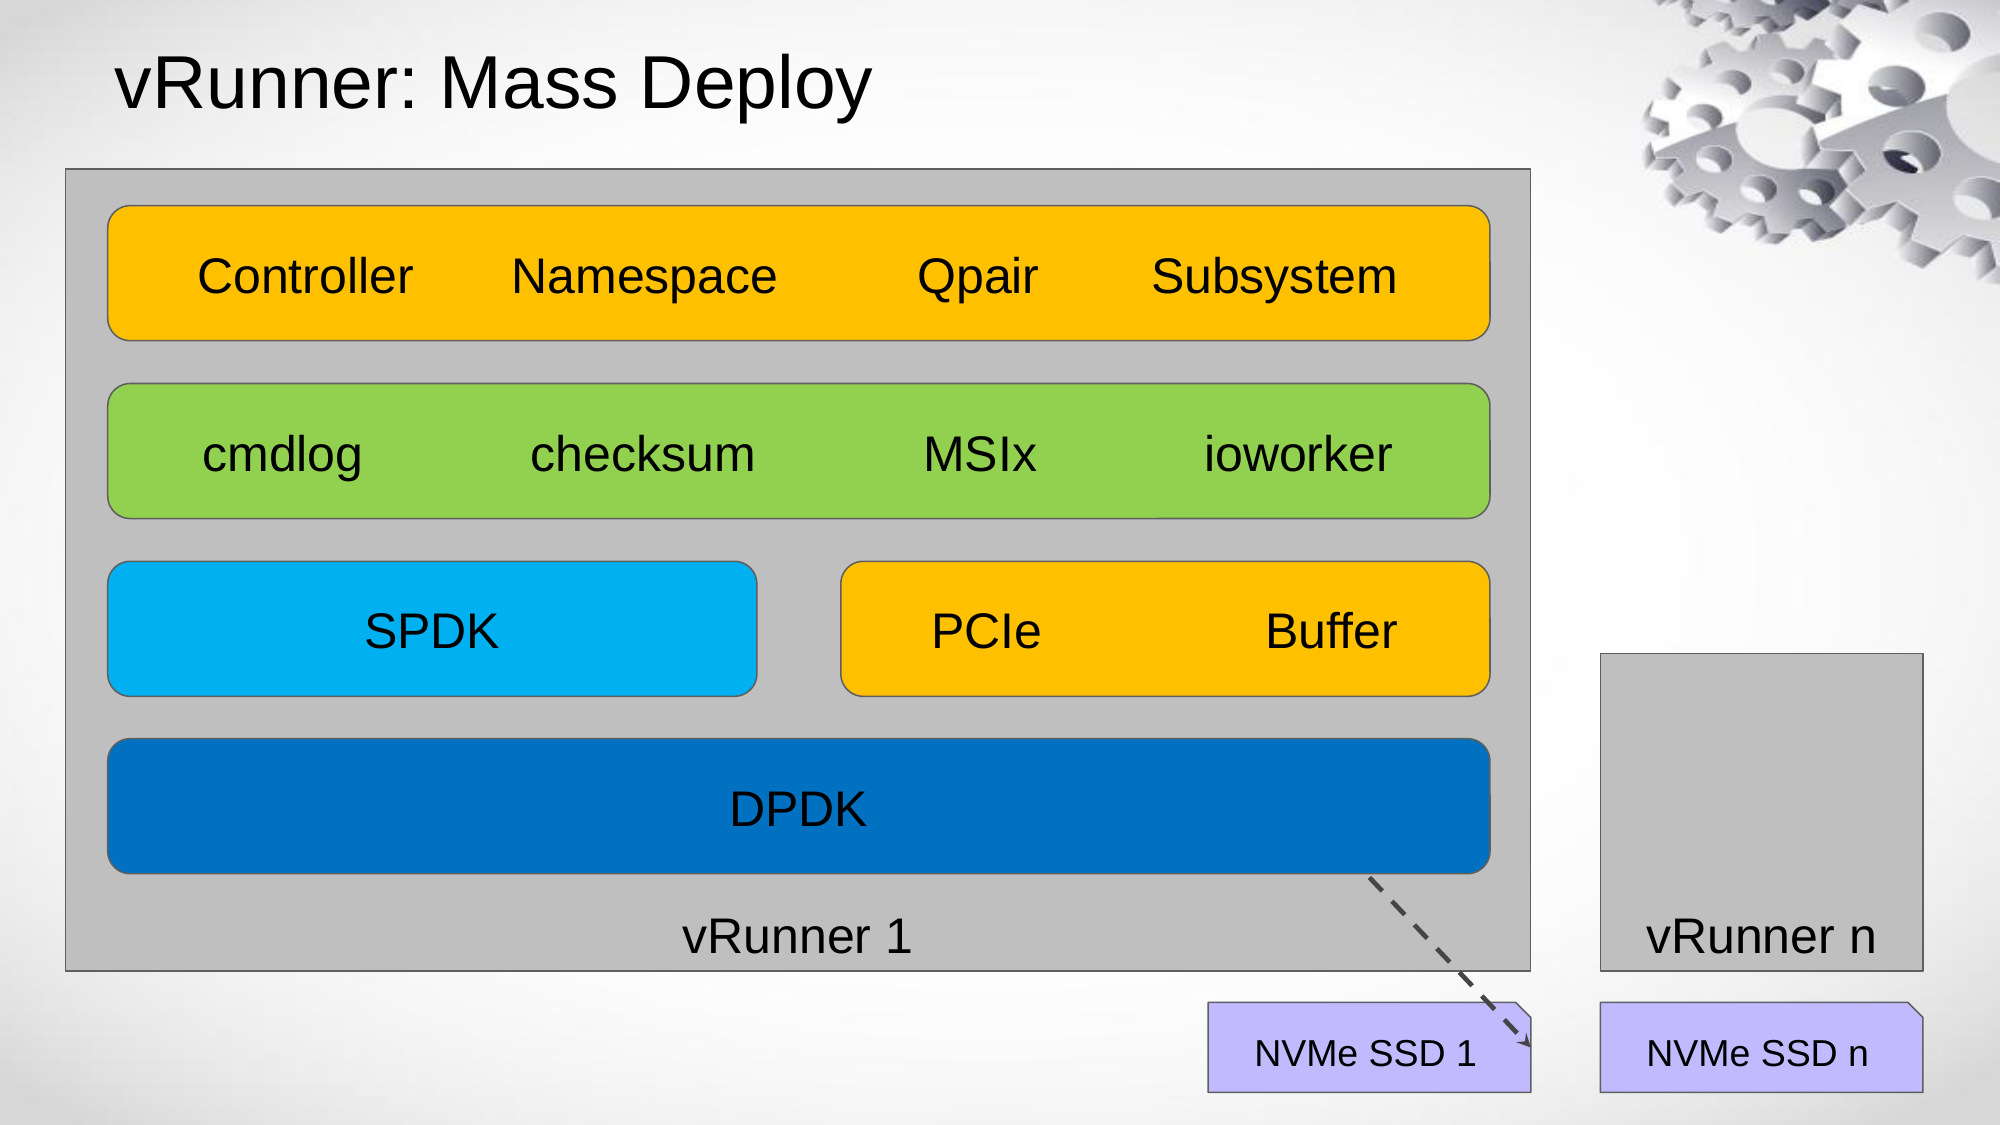

# vRunner: Mass Deploy
vRunner 1
Controller       Namespace          Qpair        Subsystem
cmdlog            checksum            MSIx            ioworker
SPDK
PCIe                Buffer
DPDK
vRunner n
NVMe SSD 1
NVMe SSD n